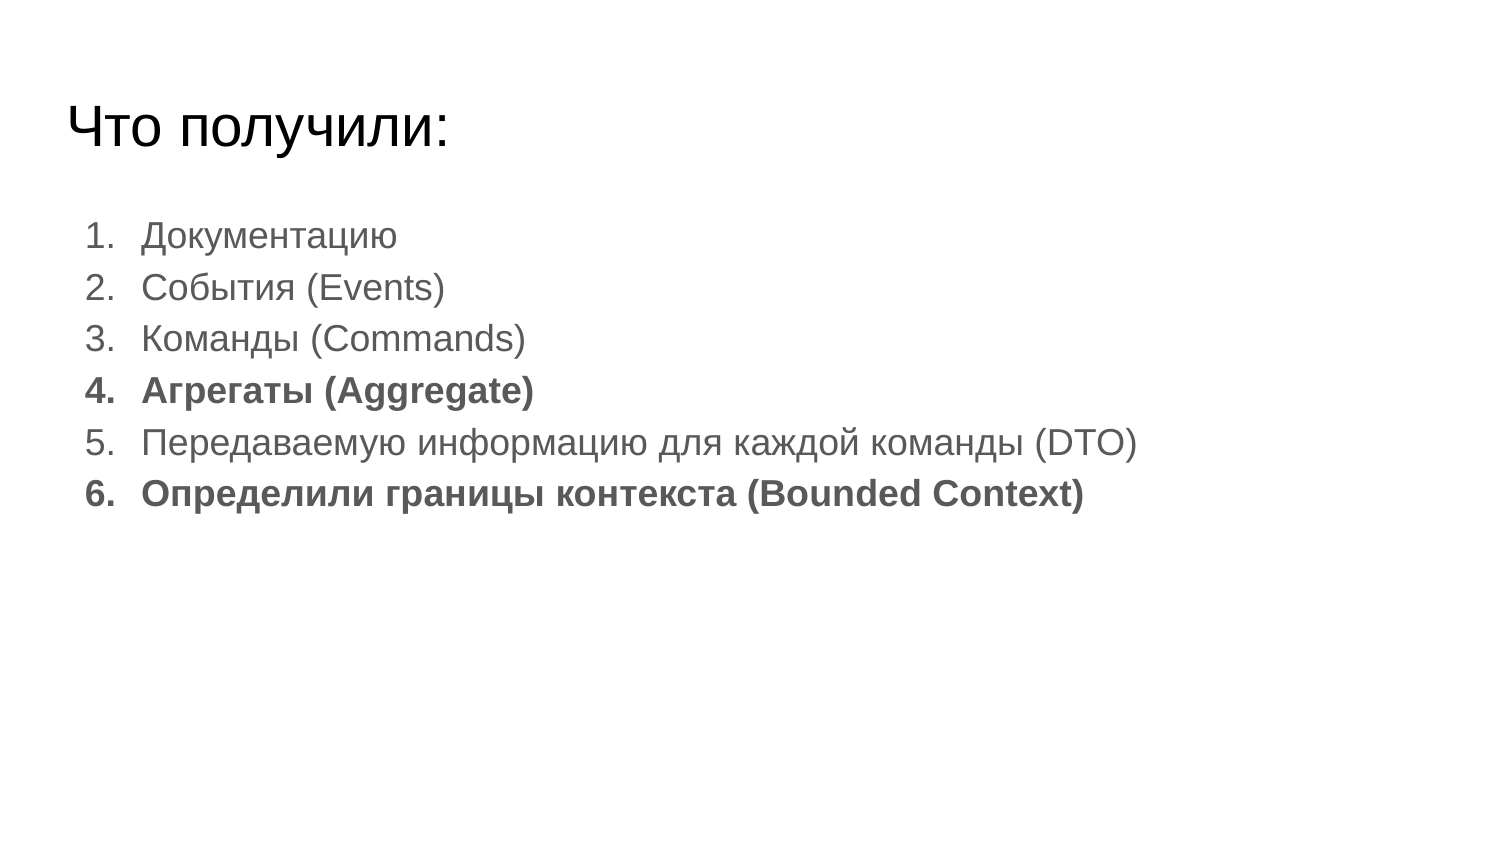

# Что получили:
Документацию
События (Events)
Команды (Commands)
Агрегаты (Aggregate)
Передаваемую информацию для каждой команды (DTO)
Определили границы контекста (Bounded Context)